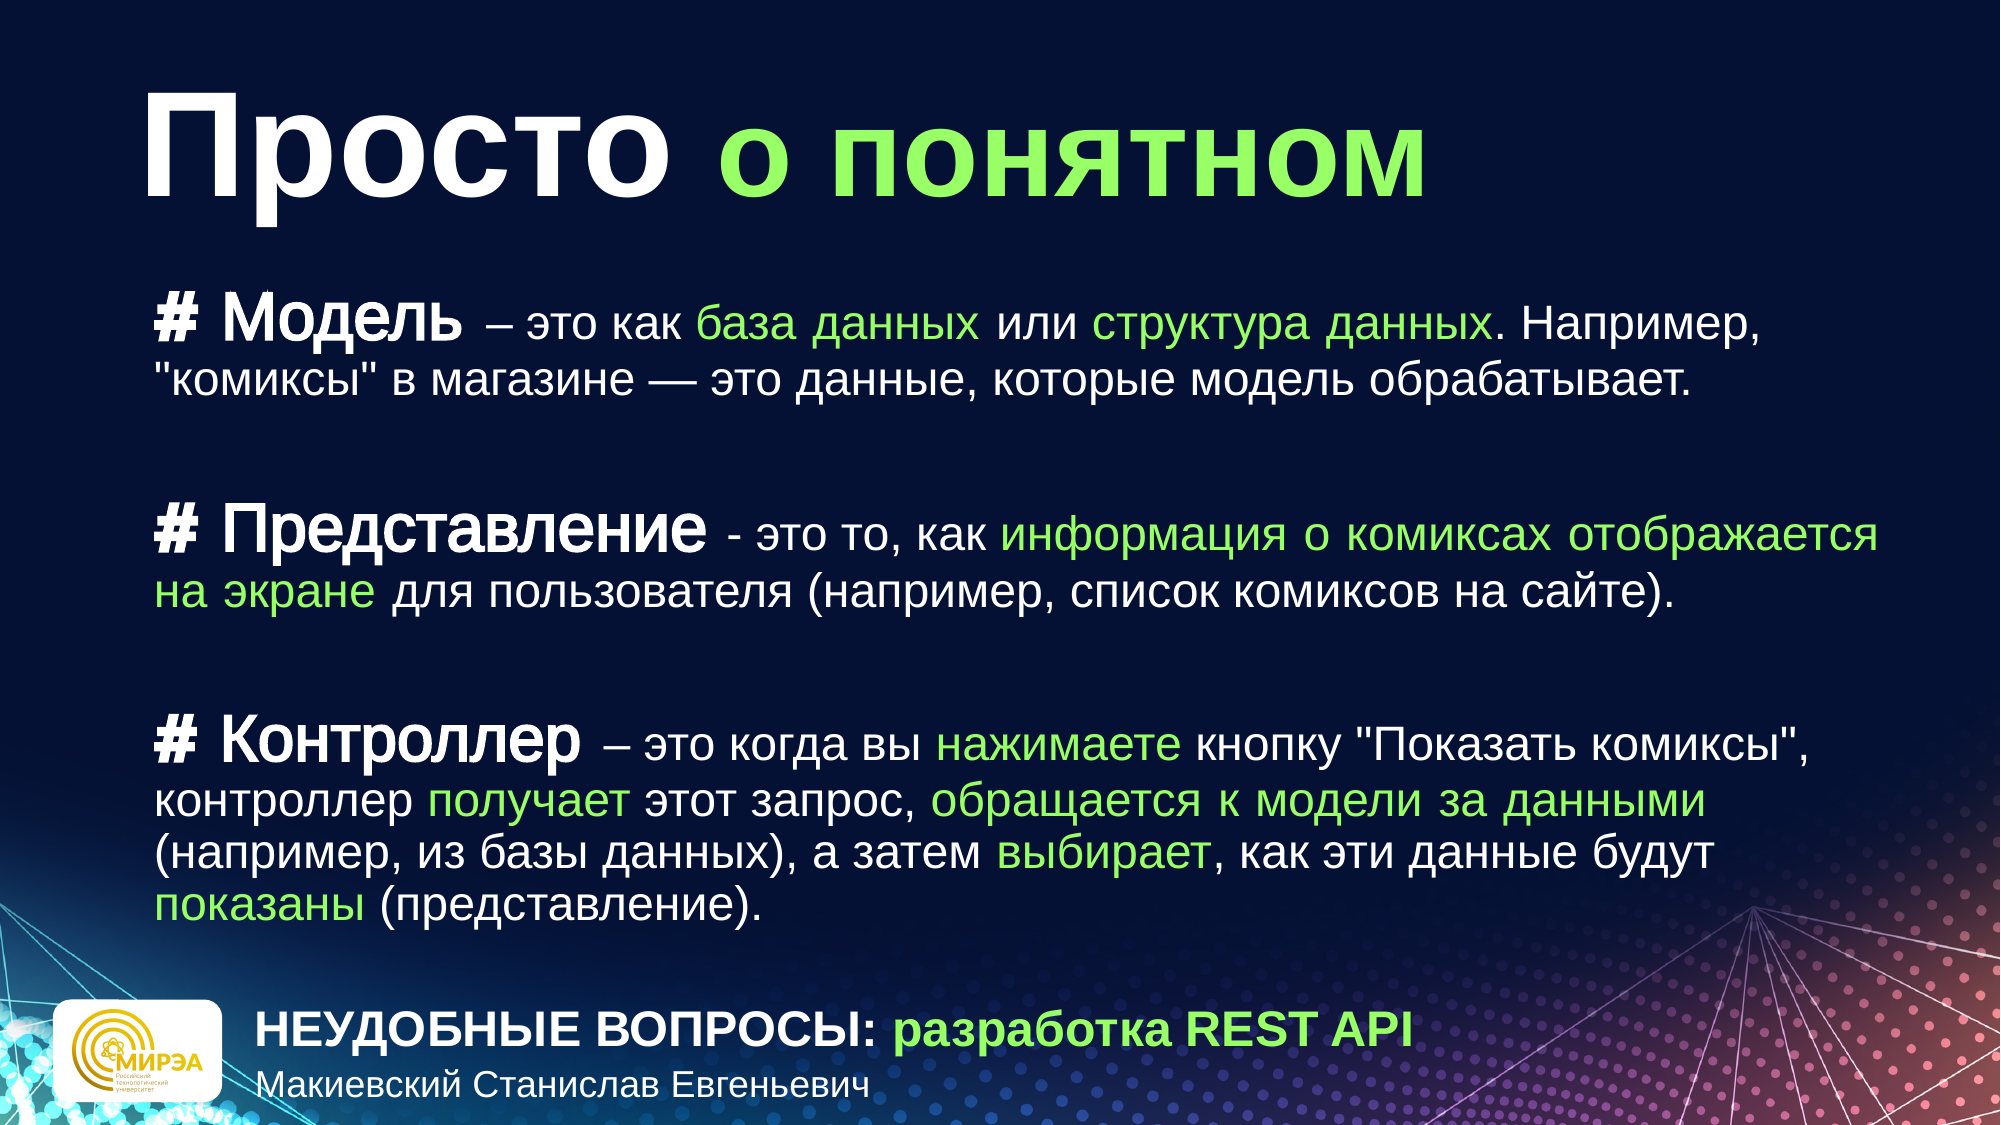

# Просто о понятном
# Модель – это как база данных или структура данных. Например, "комиксы" в магазине — это данные, которые модель обрабатывает.

# Представление - это то, как информация о комиксах отображается на экране для пользователя (например, список комиксов на сайте).

# Контроллер – это когда вы нажимаете кнопку "Показать комиксы", контроллер получает этот запрос, обращается к модели за данными (например, из базы данных), а затем выбирает, как эти данные будут показаны (представление).